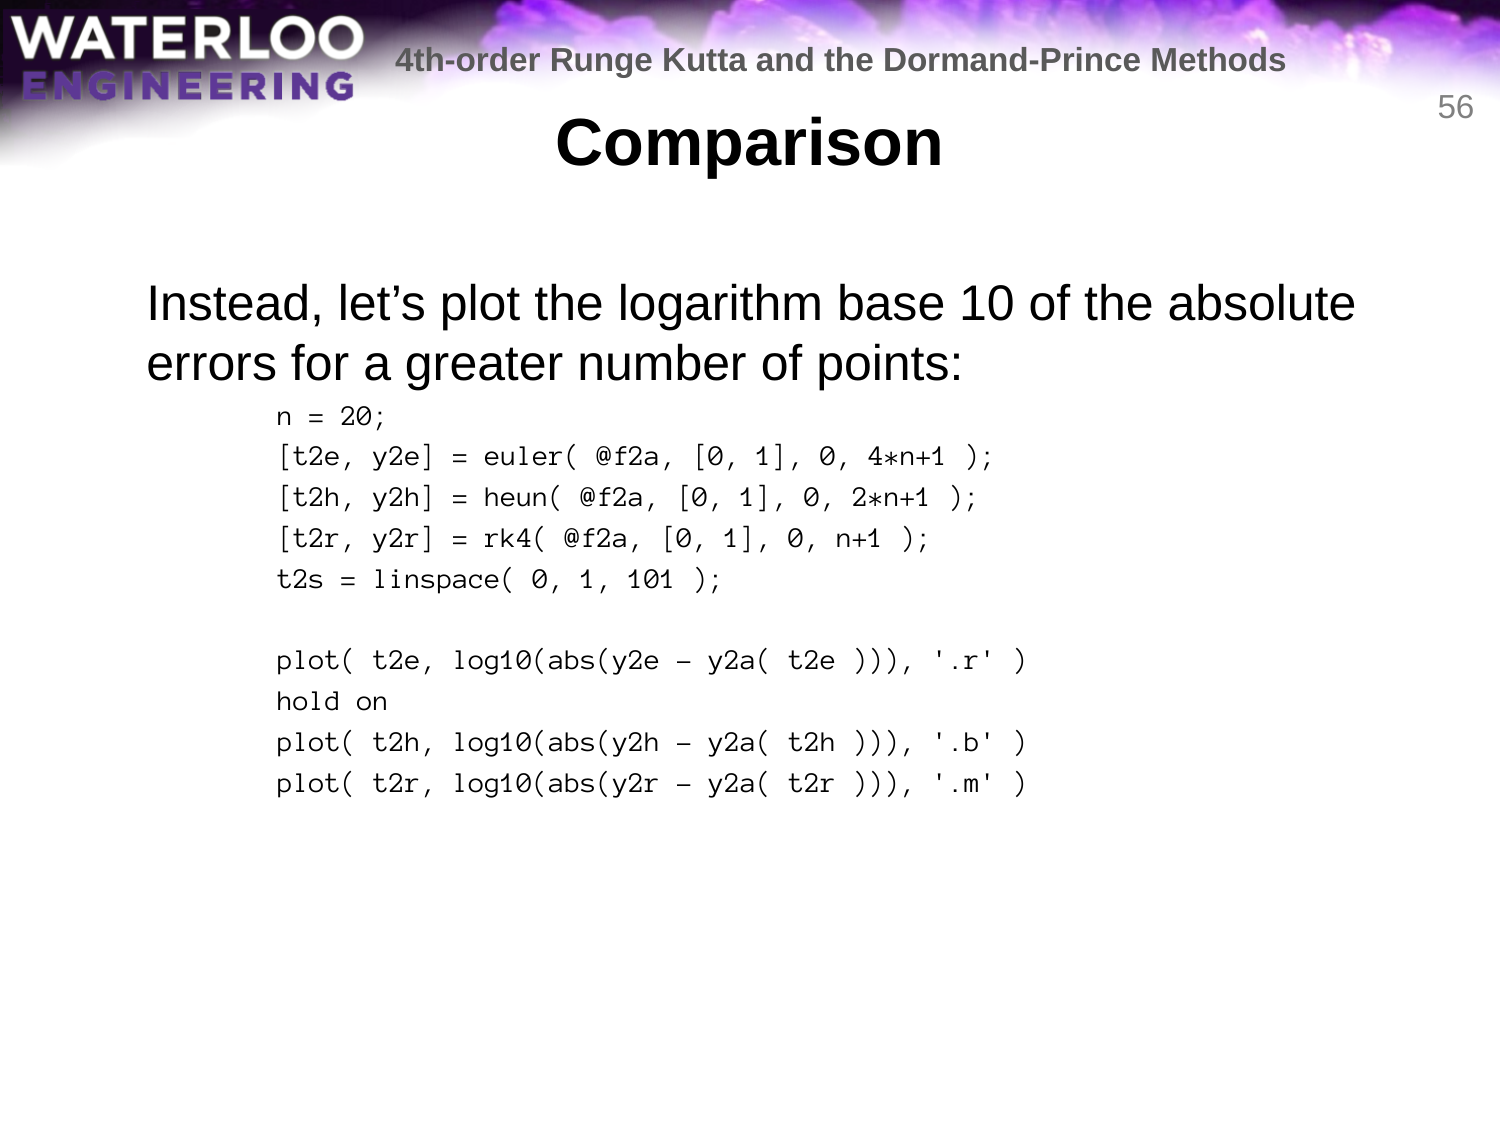

4th-order Runge Kutta and the Dormand-Prince Methods
# Comparison
56
	Instead, let’s plot the logarithm base 10 of the absolute errors for a greater number of points:
	n = 20;
	[t2e, y2e] = euler( @f2a, [0, 1], 0, 4*n+1 );
	[t2h, y2h] = heun( @f2a, [0, 1], 0, 2*n+1 );
	[t2r, y2r] = rk4( @f2a, [0, 1], 0, n+1 );
	t2s = linspace( 0, 1, 101 );

	plot( t2e, log10(abs(y2e - y2a( t2e ))), '.r' )
	hold on
	plot( t2h, log10(abs(y2h - y2a( t2h ))), '.b' )
	plot( t2r, log10(abs(y2r - y2a( t2r ))), '.m' )